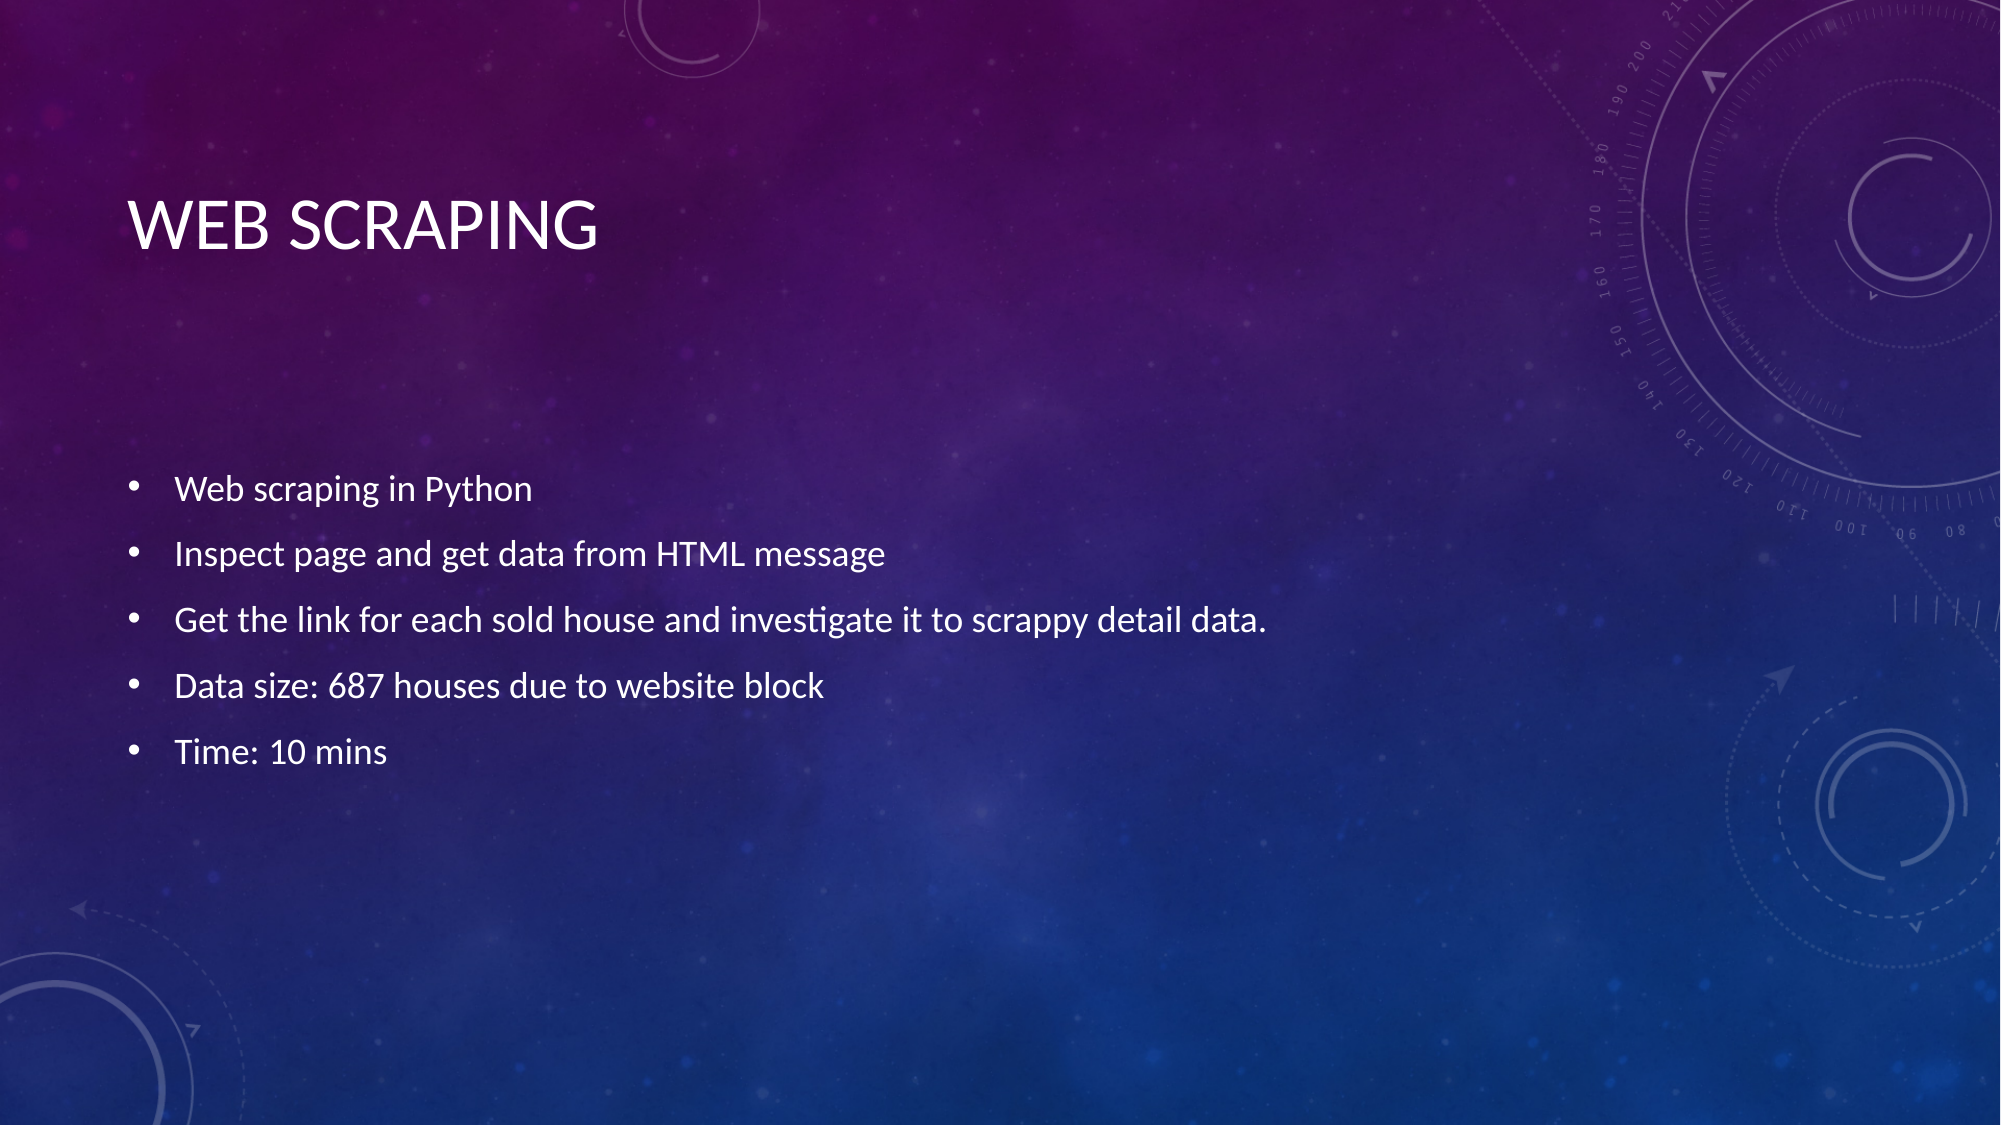

# Web Scraping
Web scraping in Python
Inspect page and get data from HTML message
Get the link for each sold house and investigate it to scrappy detail data.
Data size: 687 houses due to website block
Time: 10 mins